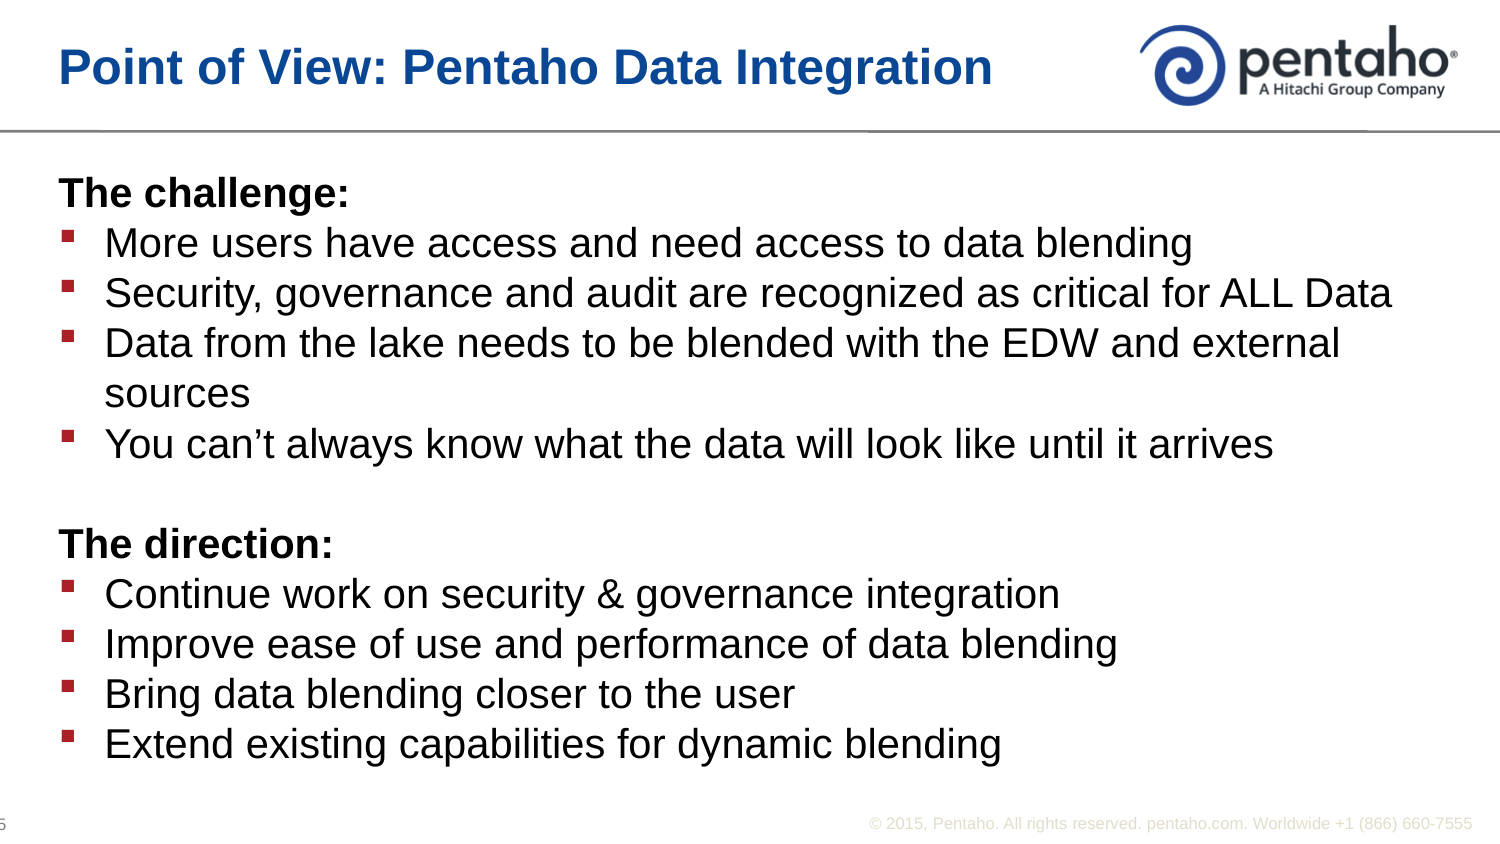

# Point of View: Pentaho Data Integration
The challenge:
More users have access and need access to data blending
Security, governance and audit are recognized as critical for ALL Data
Data from the lake needs to be blended with the EDW and external sources
You can’t always know what the data will look like until it arrives

The direction:
Continue work on security & governance integration
Improve ease of use and performance of data blending
Bring data blending closer to the user
Extend existing capabilities for dynamic blending